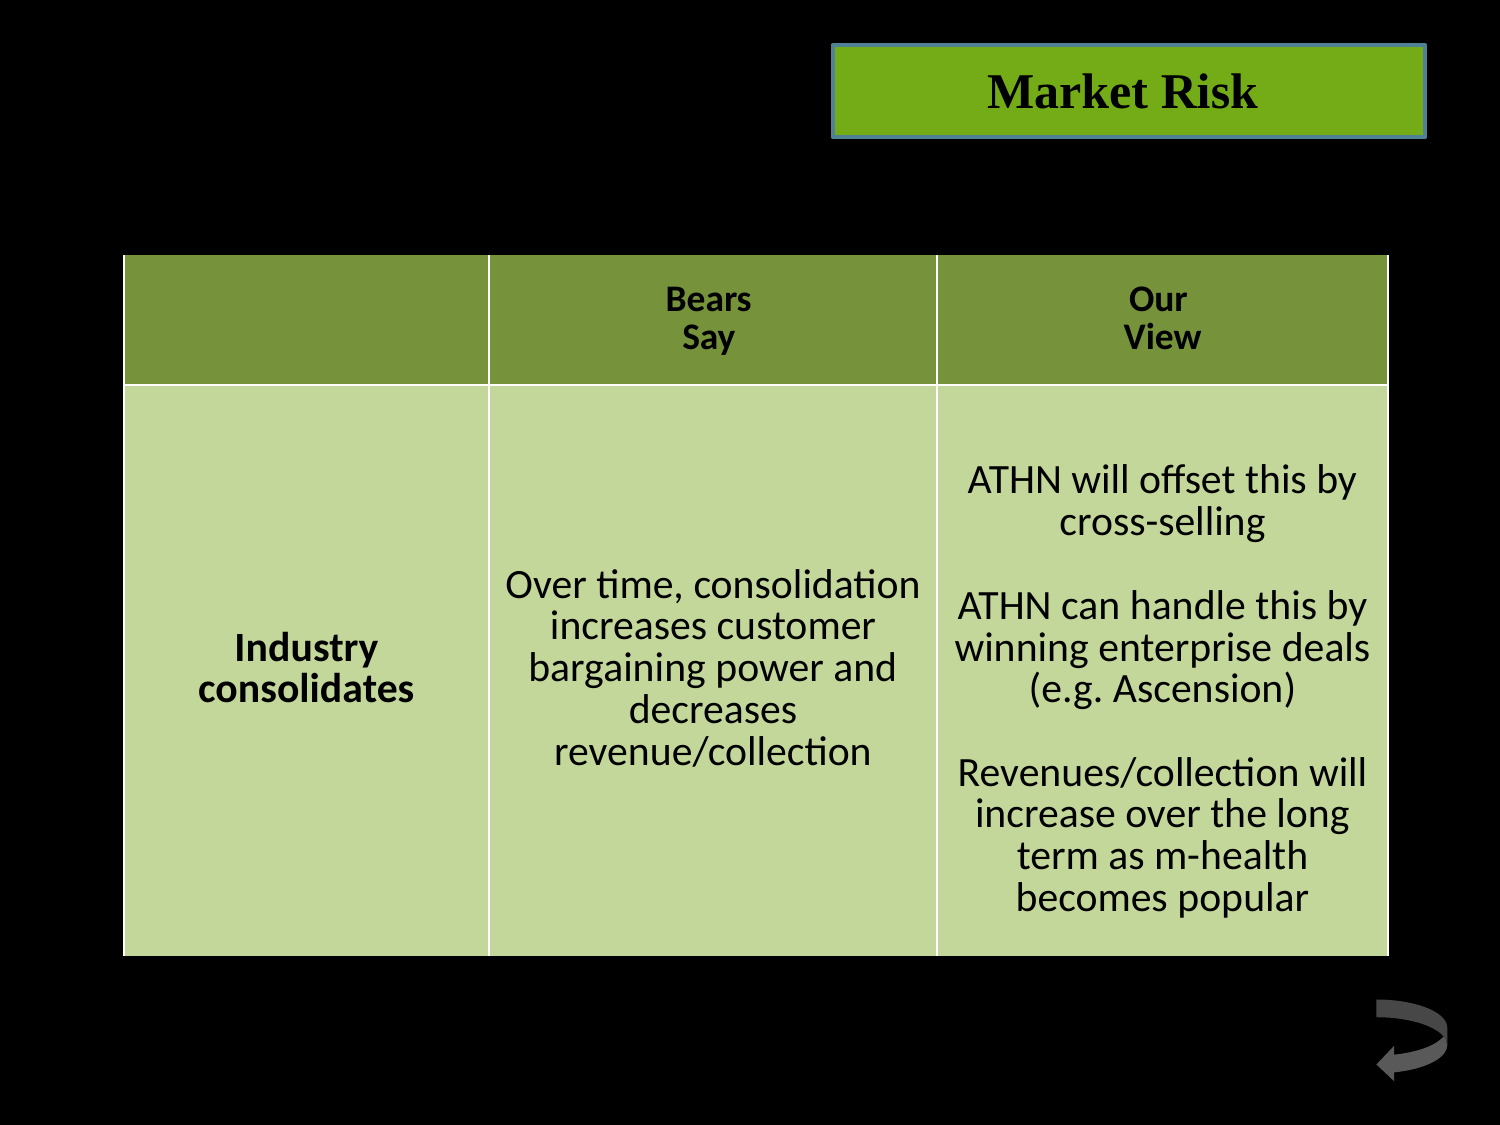

Market Risk
|  | Bears Say | Our View |
| --- | --- | --- |
| Industry consolidates | Over time, consolidation increases customer bargaining power and decreases revenue/collection | ATHN will offset this by cross-selling ATHN can handle this by winning enterprise deals (e.g. Ascension) Revenues/collection will increase over the long term as m-health becomes popular |